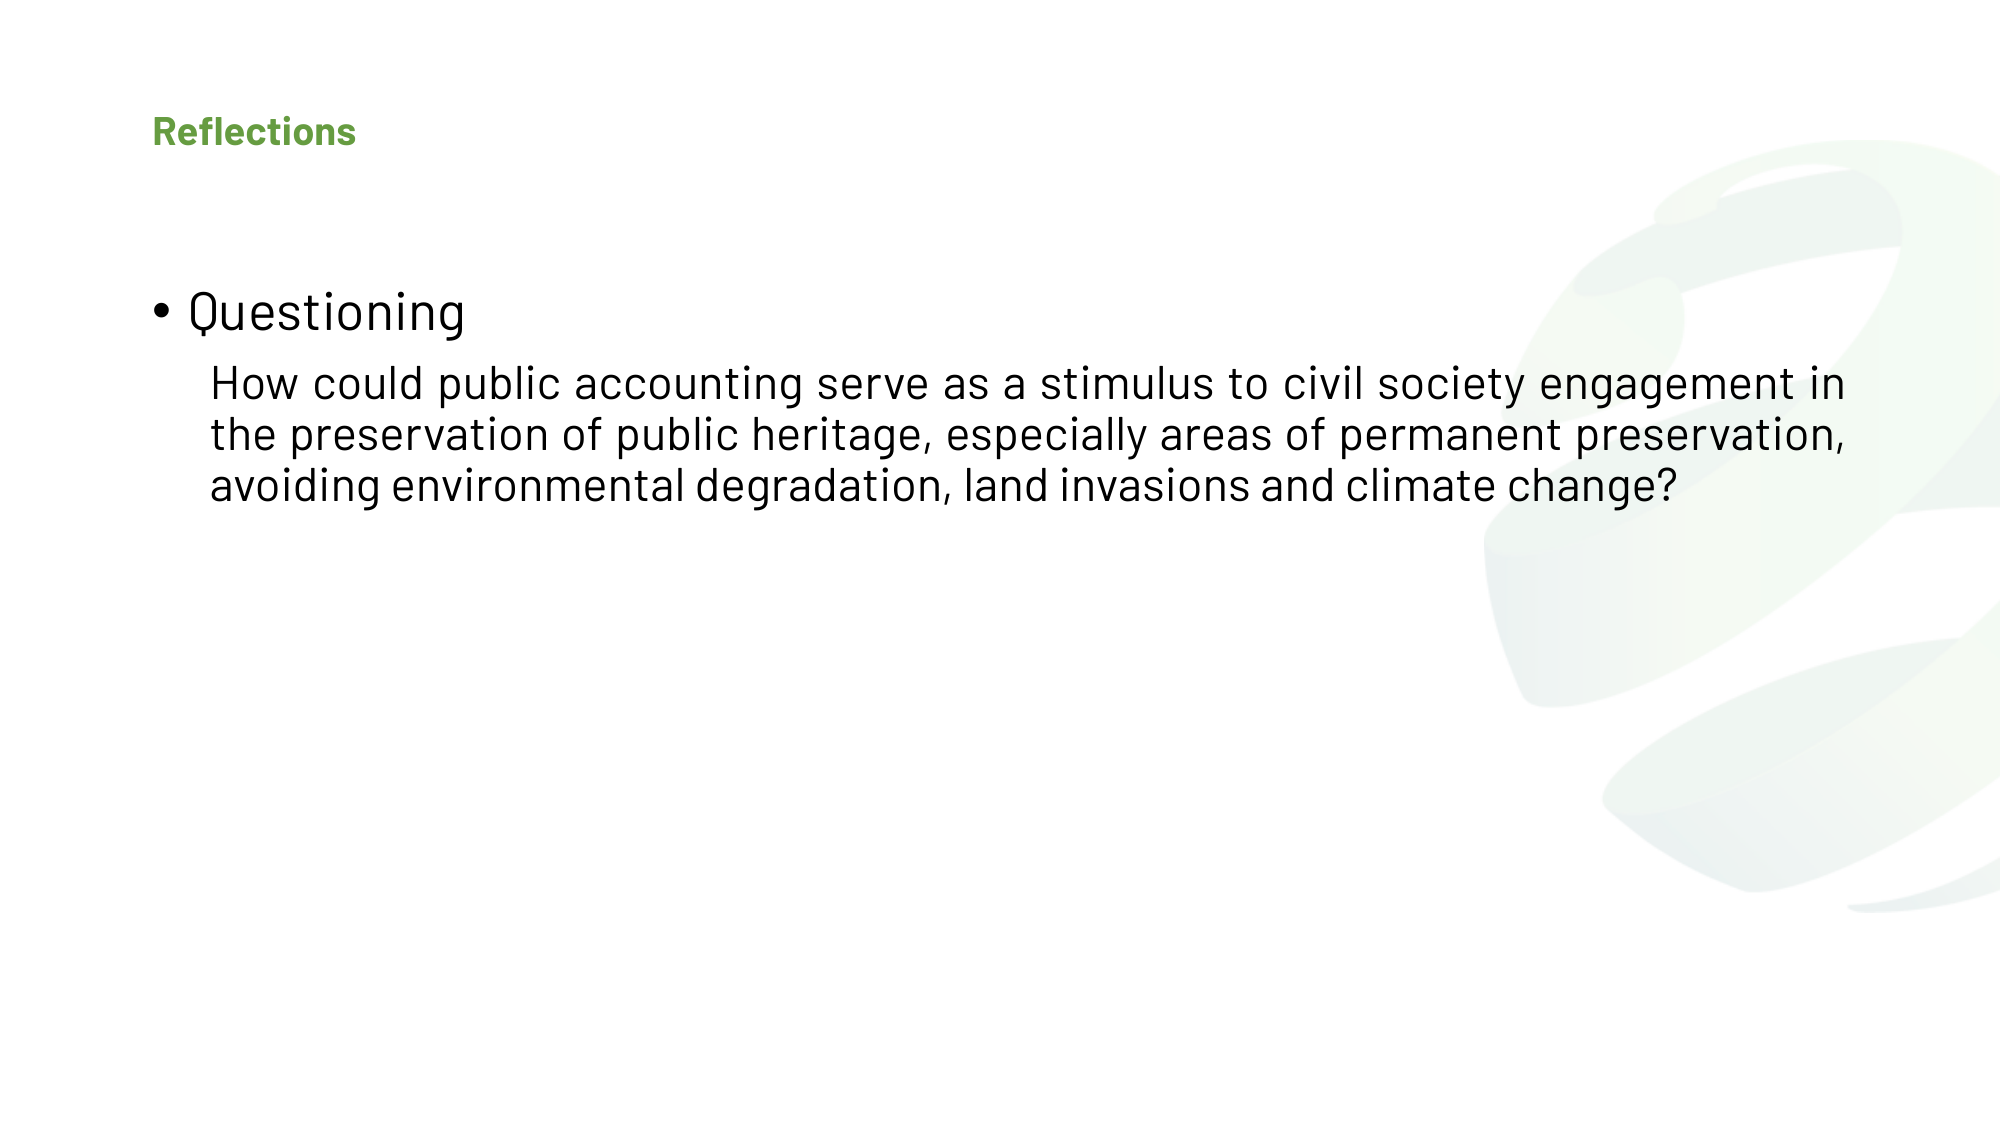

# Reflections
Questioning
How could public accounting serve as a stimulus to civil society engagement in the preservation of public heritage, especially areas of permanent preservation, avoiding environmental degradation, land invasions and climate change?

D
Dd
D

D

d